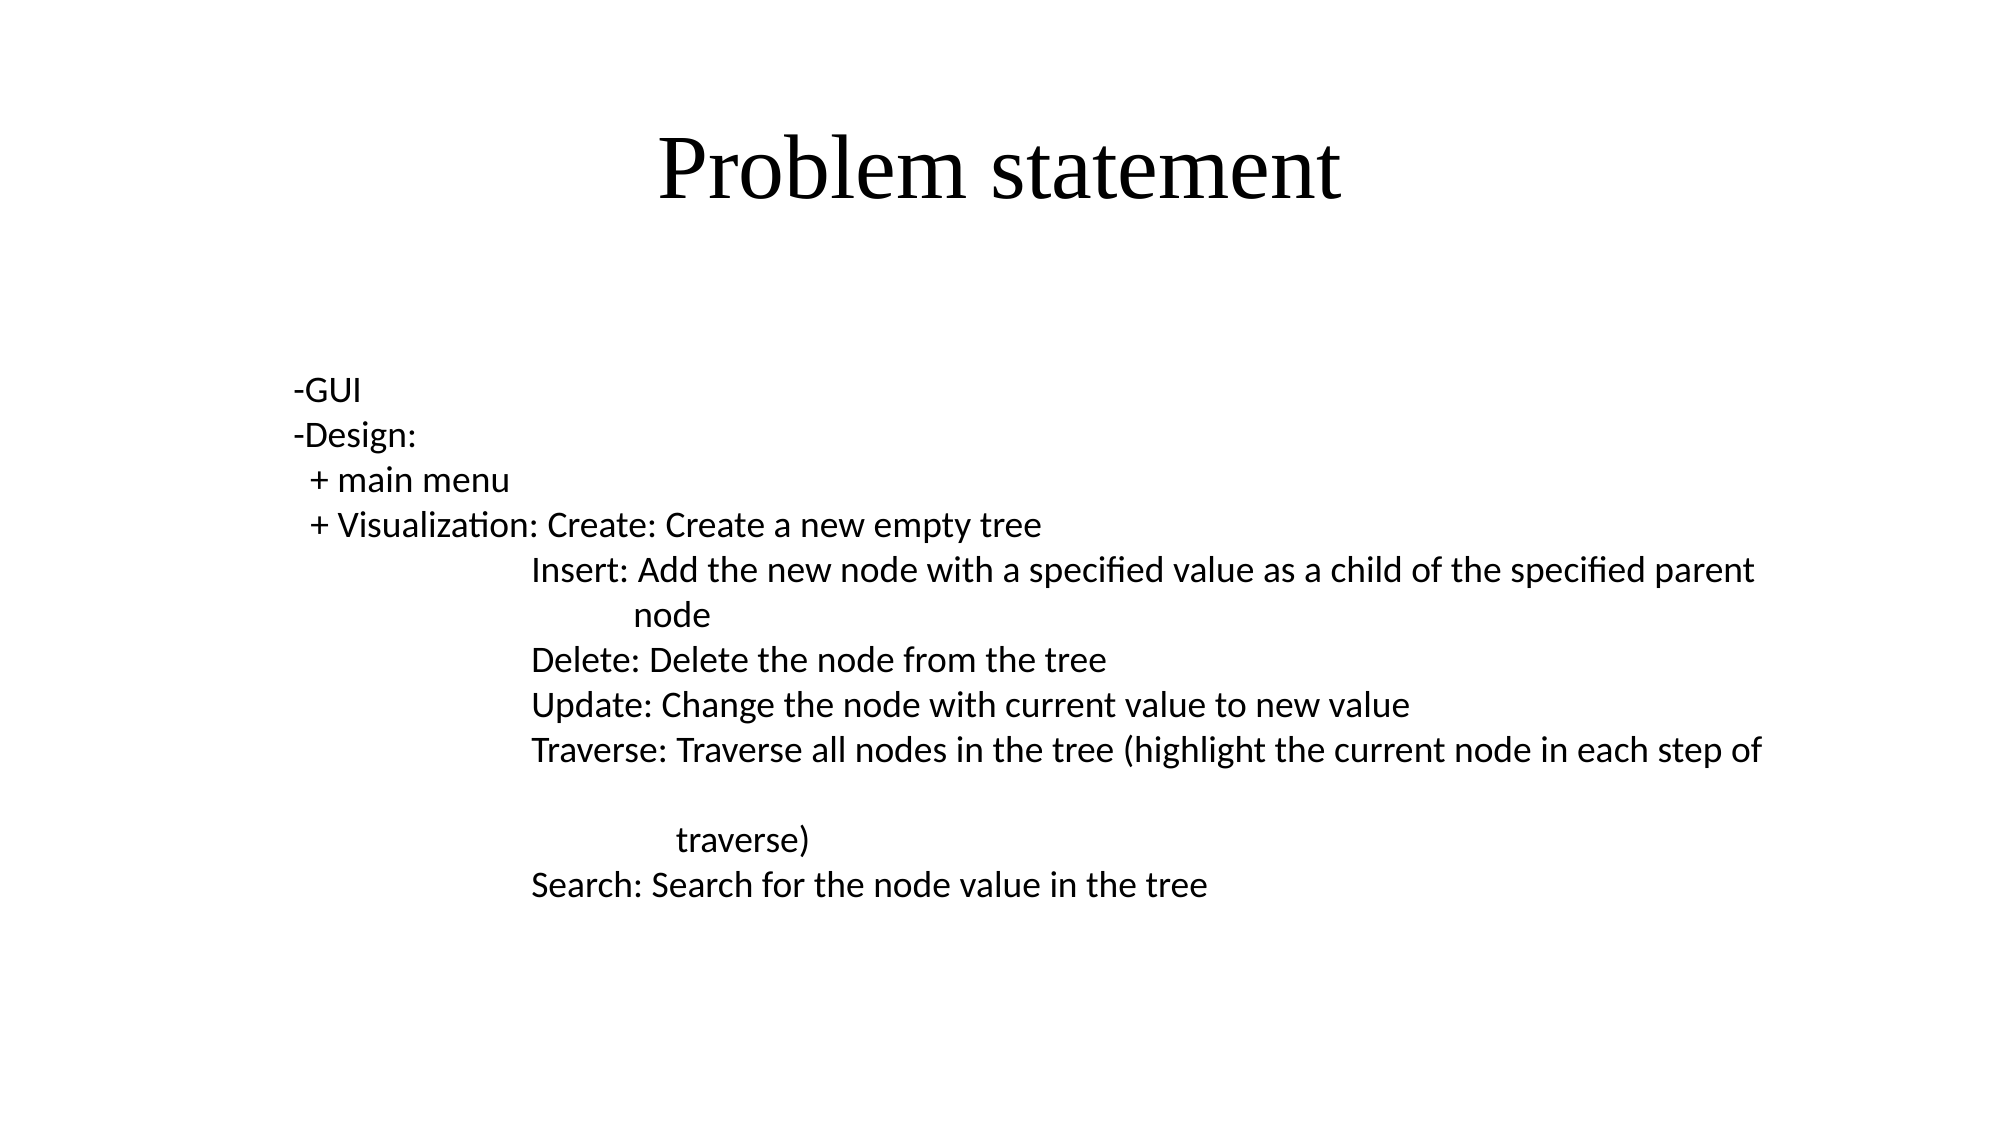

# Problem statement
-GUI
-Design:
  + main menu
  + Visualization: Create: Create a new empty tree
                            Insert: Add the new node with a specified value as a child of the specified parent
                                        node
                            Delete: Delete the node from the tree
                            Update: Change the node with current value to new value
                            Traverse: Traverse all nodes in the tree (highlight the current node in each step of
                                             traverse)
                            Search: Search for the node value in the tree